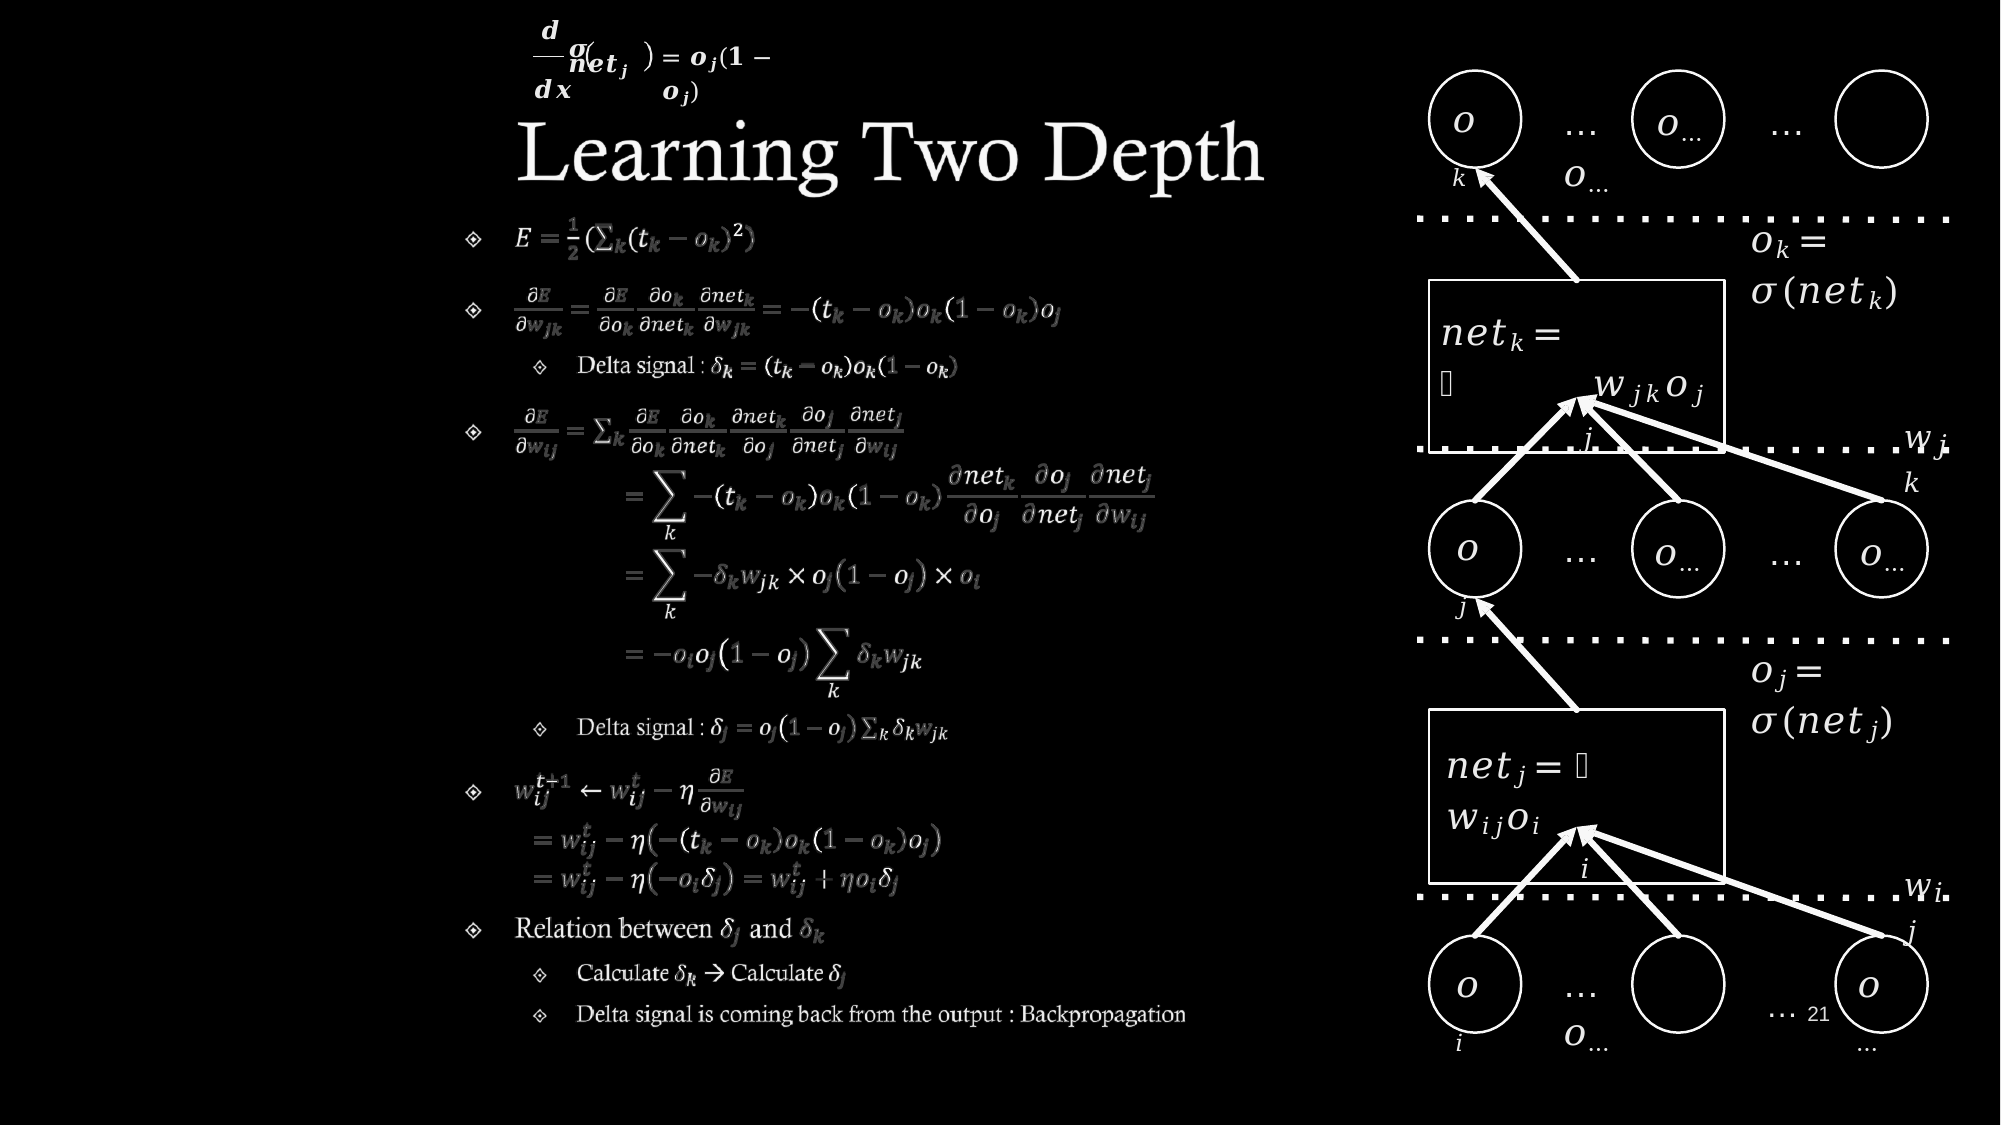

𝒅
𝝈 𝒏𝒆𝒕𝒋
𝒅𝒙
= 𝒐𝒋(𝟏 − 𝒐𝒋)

𝑜𝑘
…	𝑜…	…	𝑜…

𝑜𝑘 = 𝜎(𝑛𝑒𝑡𝑘)

𝑛𝑒𝑡𝑘 = ෍  𝑤𝑗𝑘𝑜𝑗
𝑗

𝑤𝑗𝑘

𝑜𝑗

…
𝑜…	…	𝑜…

𝑜𝑗 = 𝜎(𝑛𝑒𝑡𝑗)

𝑛𝑒𝑡𝑗 = ෍ 𝑤𝑖𝑗𝑜𝑖
𝑖

𝑤𝑖𝑗

𝑜𝑖
…	𝑜…
𝑜…

… 21